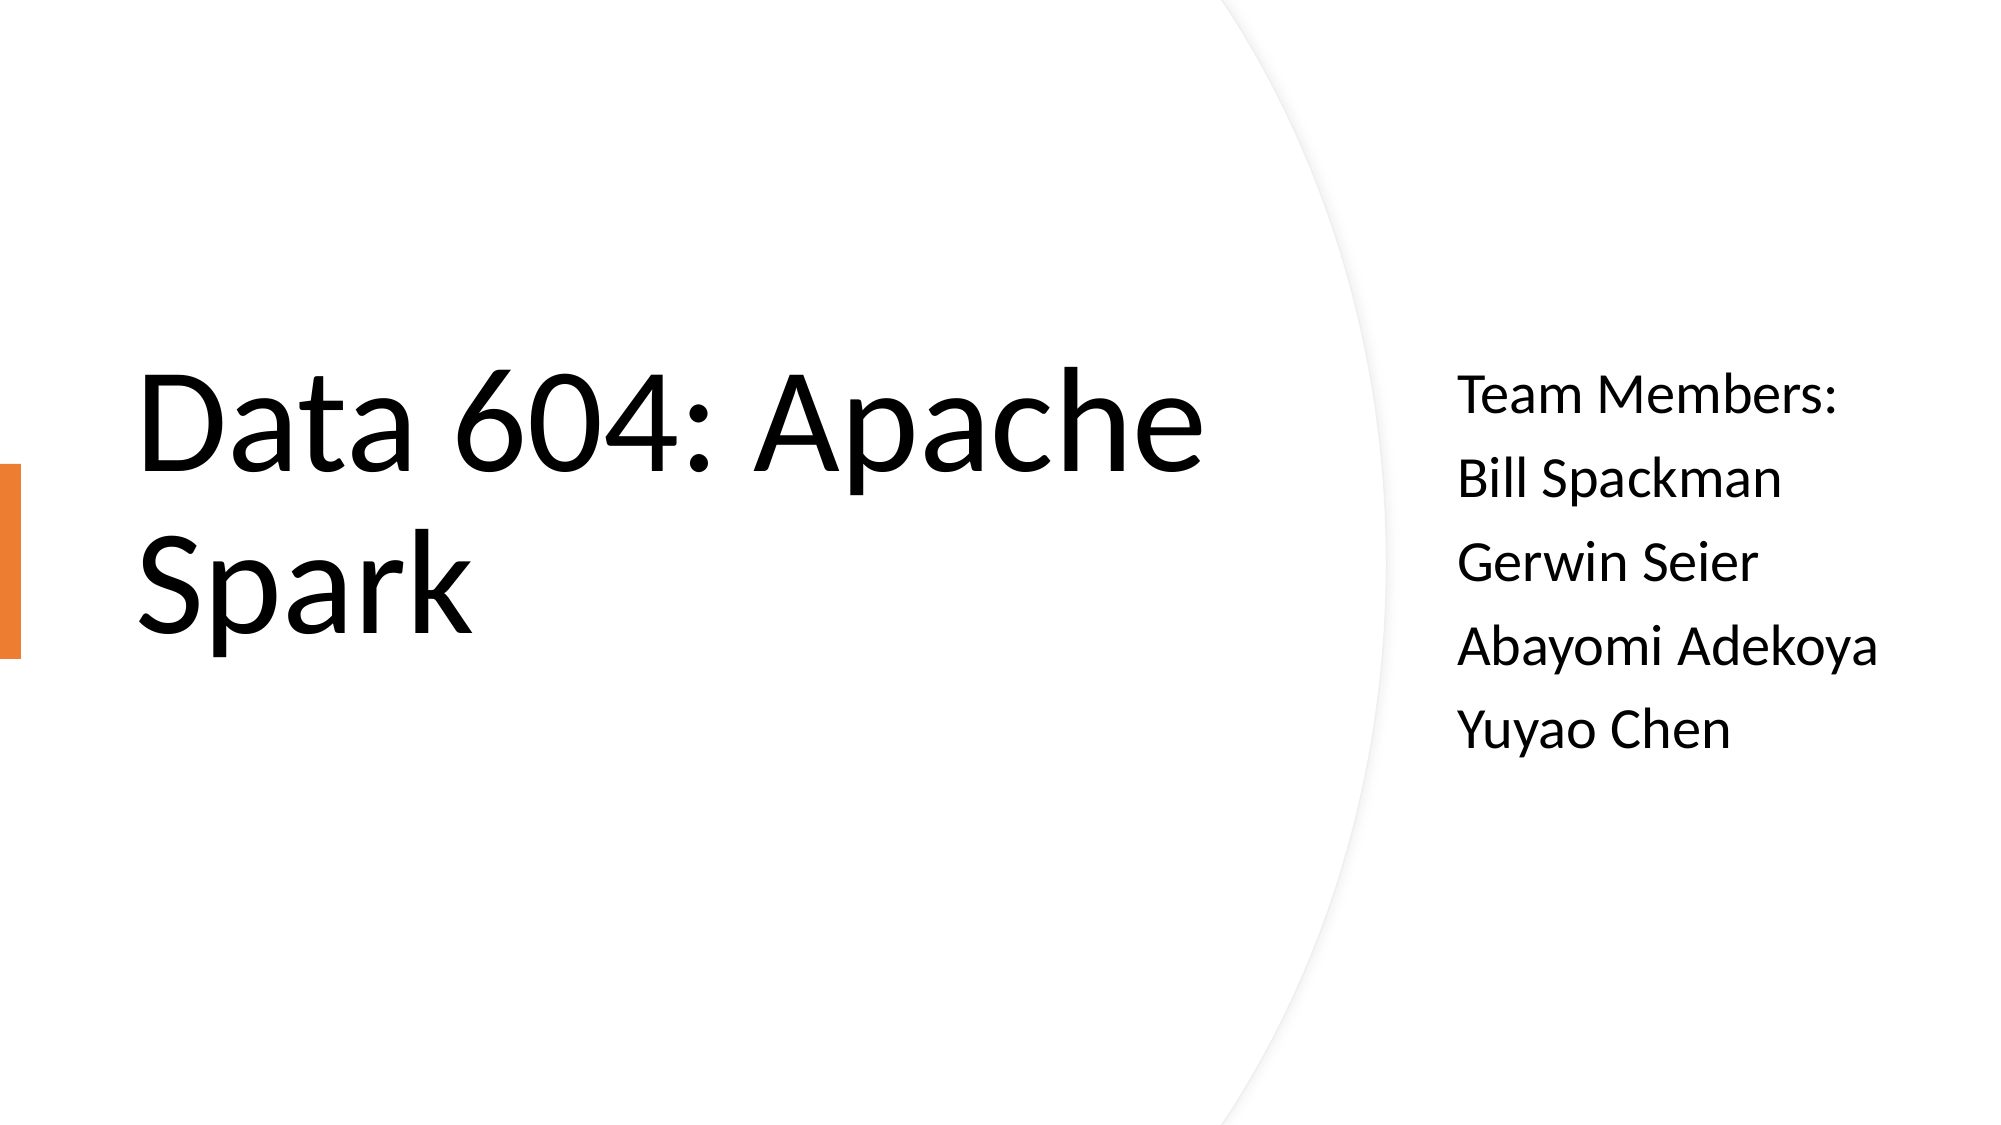

Team Members:
Bill Spackman
Gerwin Seier
Abayomi Adekoya
Yuyao Chen
# Data 604: Apache Spark